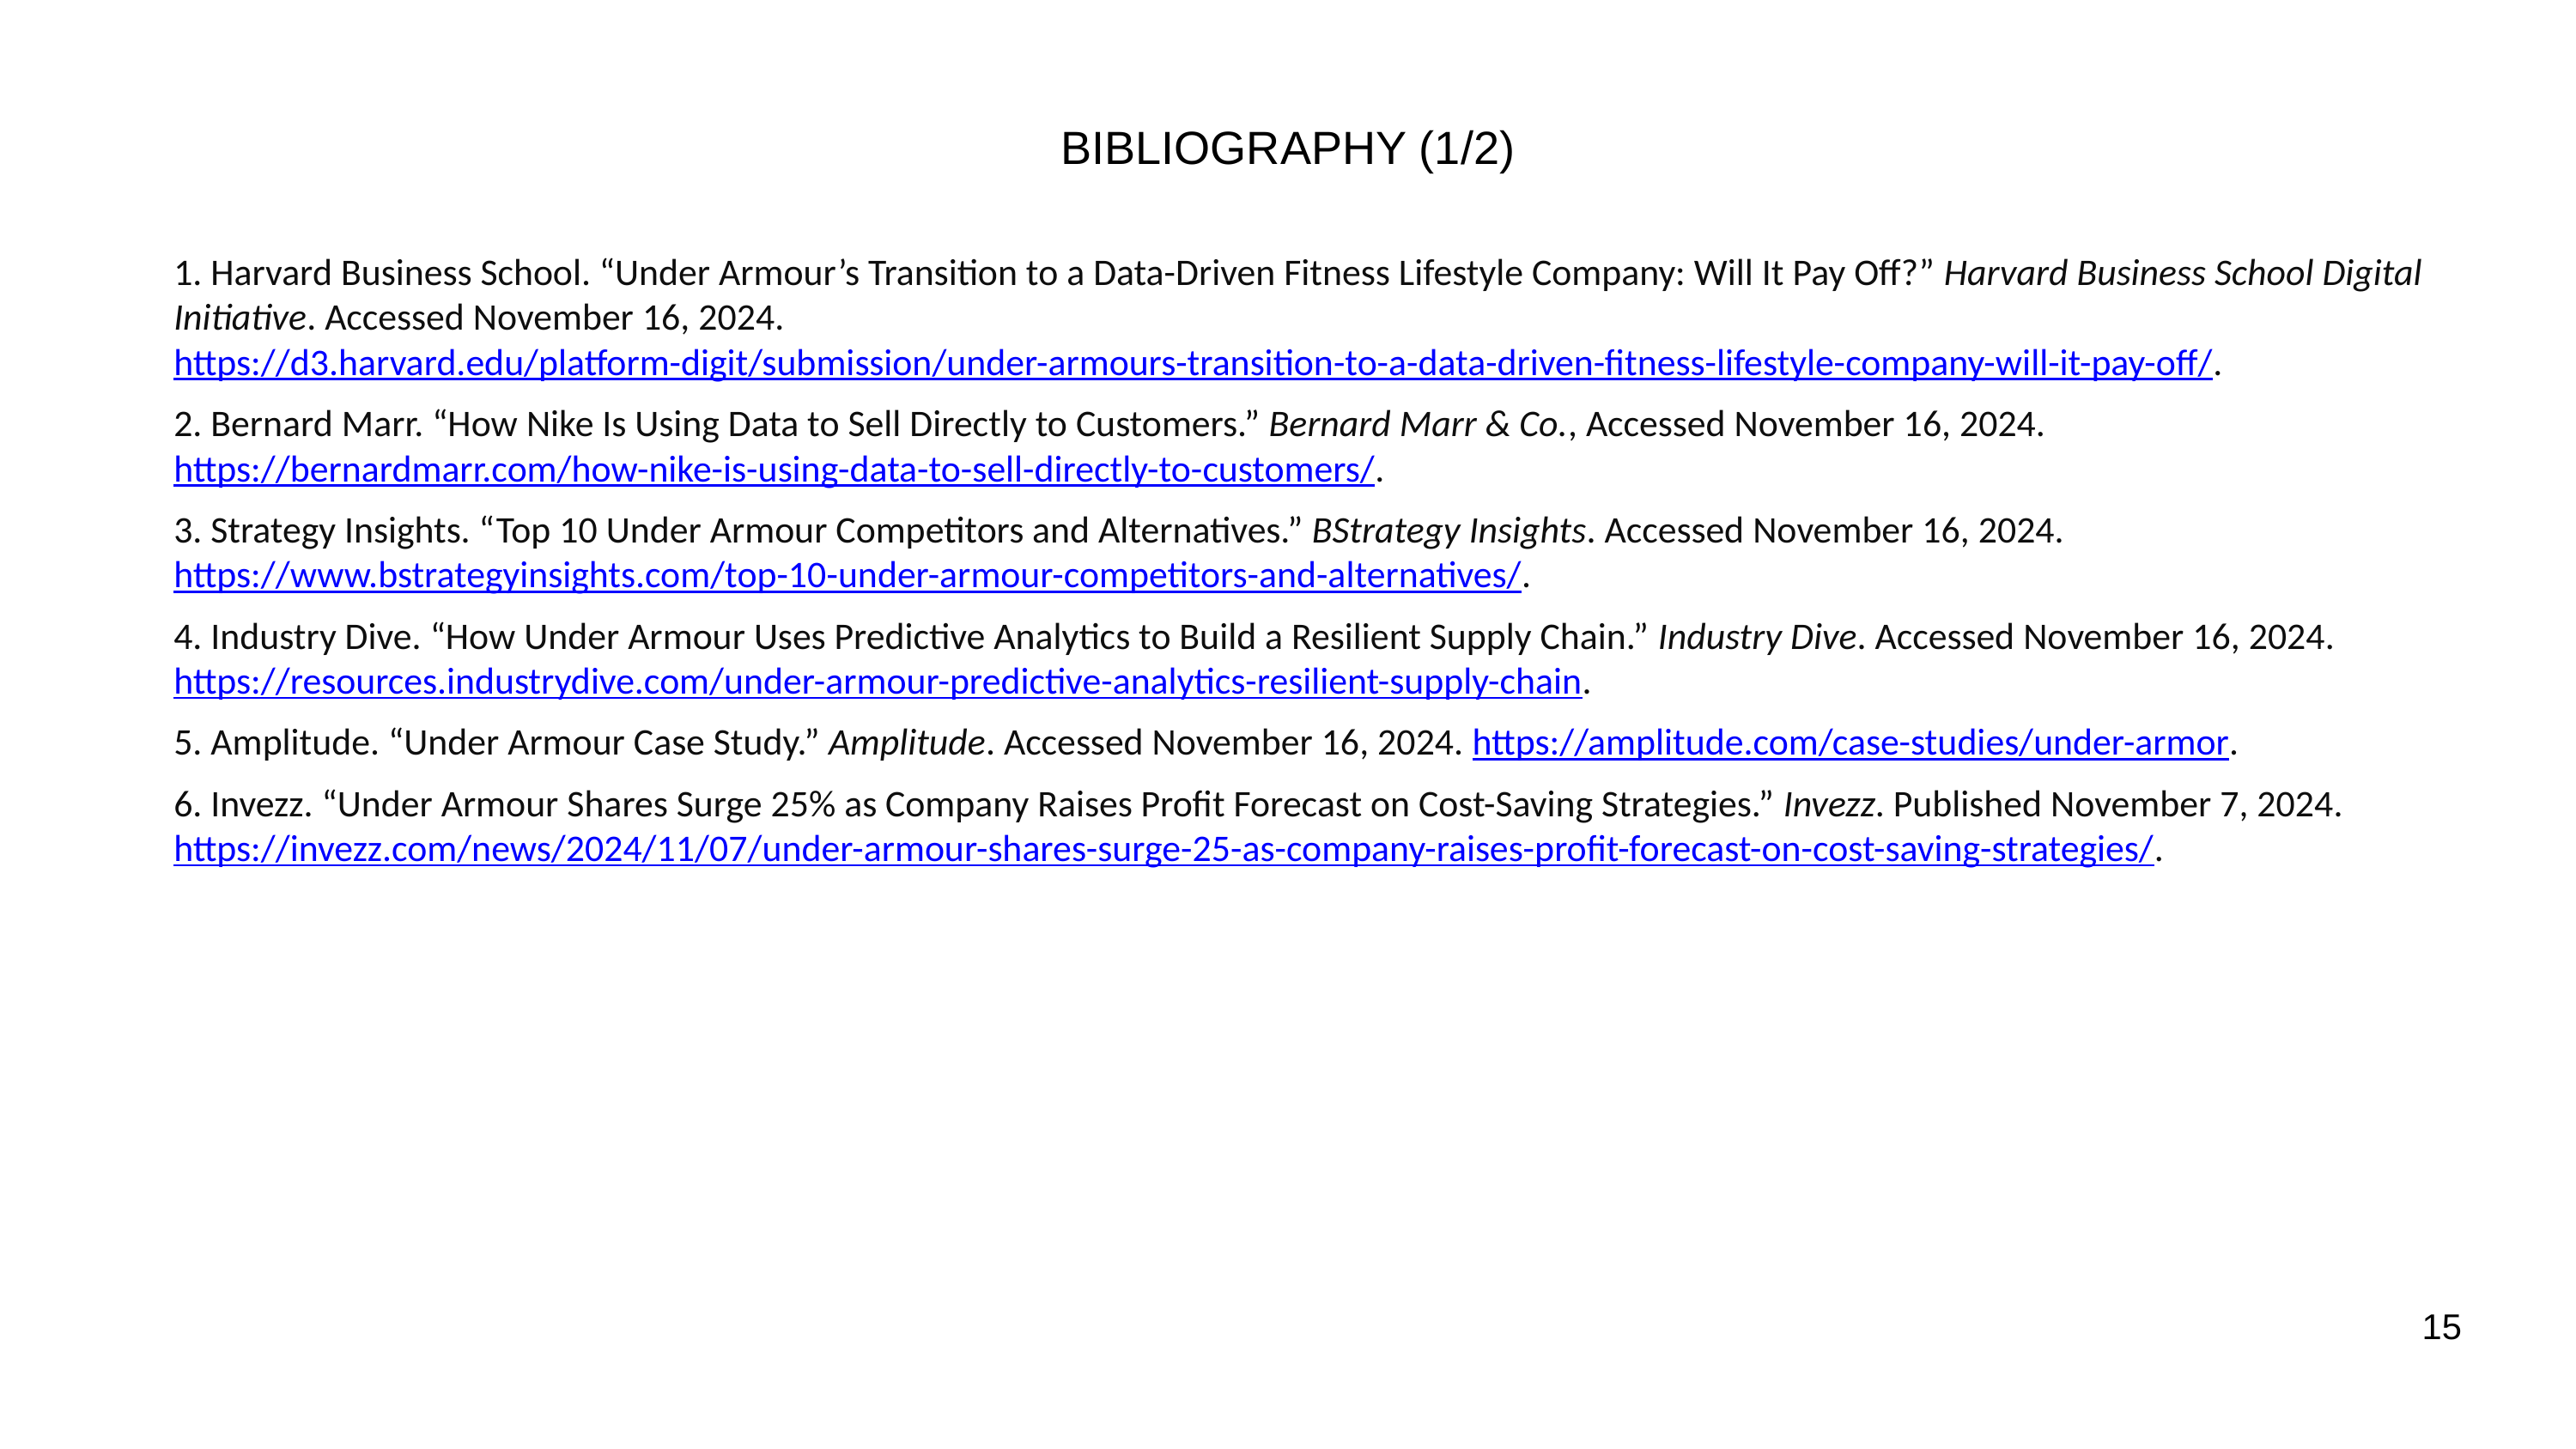

BIBLIOGRAPHY (1/2)
1. Harvard Business School. “Under Armour’s Transition to a Data-Driven Fitness Lifestyle Company: Will It Pay Off?” Harvard Business School Digital Initiative. Accessed November 16, 2024. https://d3.harvard.edu/platform-digit/submission/under-armours-transition-to-a-data-driven-fitness-lifestyle-company-will-it-pay-off/.
2. Bernard Marr. “How Nike Is Using Data to Sell Directly to Customers.” Bernard Marr & Co., Accessed November 16, 2024. https://bernardmarr.com/how-nike-is-using-data-to-sell-directly-to-customers/.
3. Strategy Insights. “Top 10 Under Armour Competitors and Alternatives.” BStrategy Insights. Accessed November 16, 2024. https://www.bstrategyinsights.com/top-10-under-armour-competitors-and-alternatives/.
4. Industry Dive. “How Under Armour Uses Predictive Analytics to Build a Resilient Supply Chain.” Industry Dive. Accessed November 16, 2024. https://resources.industrydive.com/under-armour-predictive-analytics-resilient-supply-chain.
5. Amplitude. “Under Armour Case Study.” Amplitude. Accessed November 16, 2024. https://amplitude.com/case-studies/under-armor.
6. Invezz. “Under Armour Shares Surge 25% as Company Raises Profit Forecast on Cost-Saving Strategies.” Invezz. Published November 7, 2024. https://invezz.com/news/2024/11/07/under-armour-shares-surge-25-as-company-raises-profit-forecast-on-cost-saving-strategies/.
15